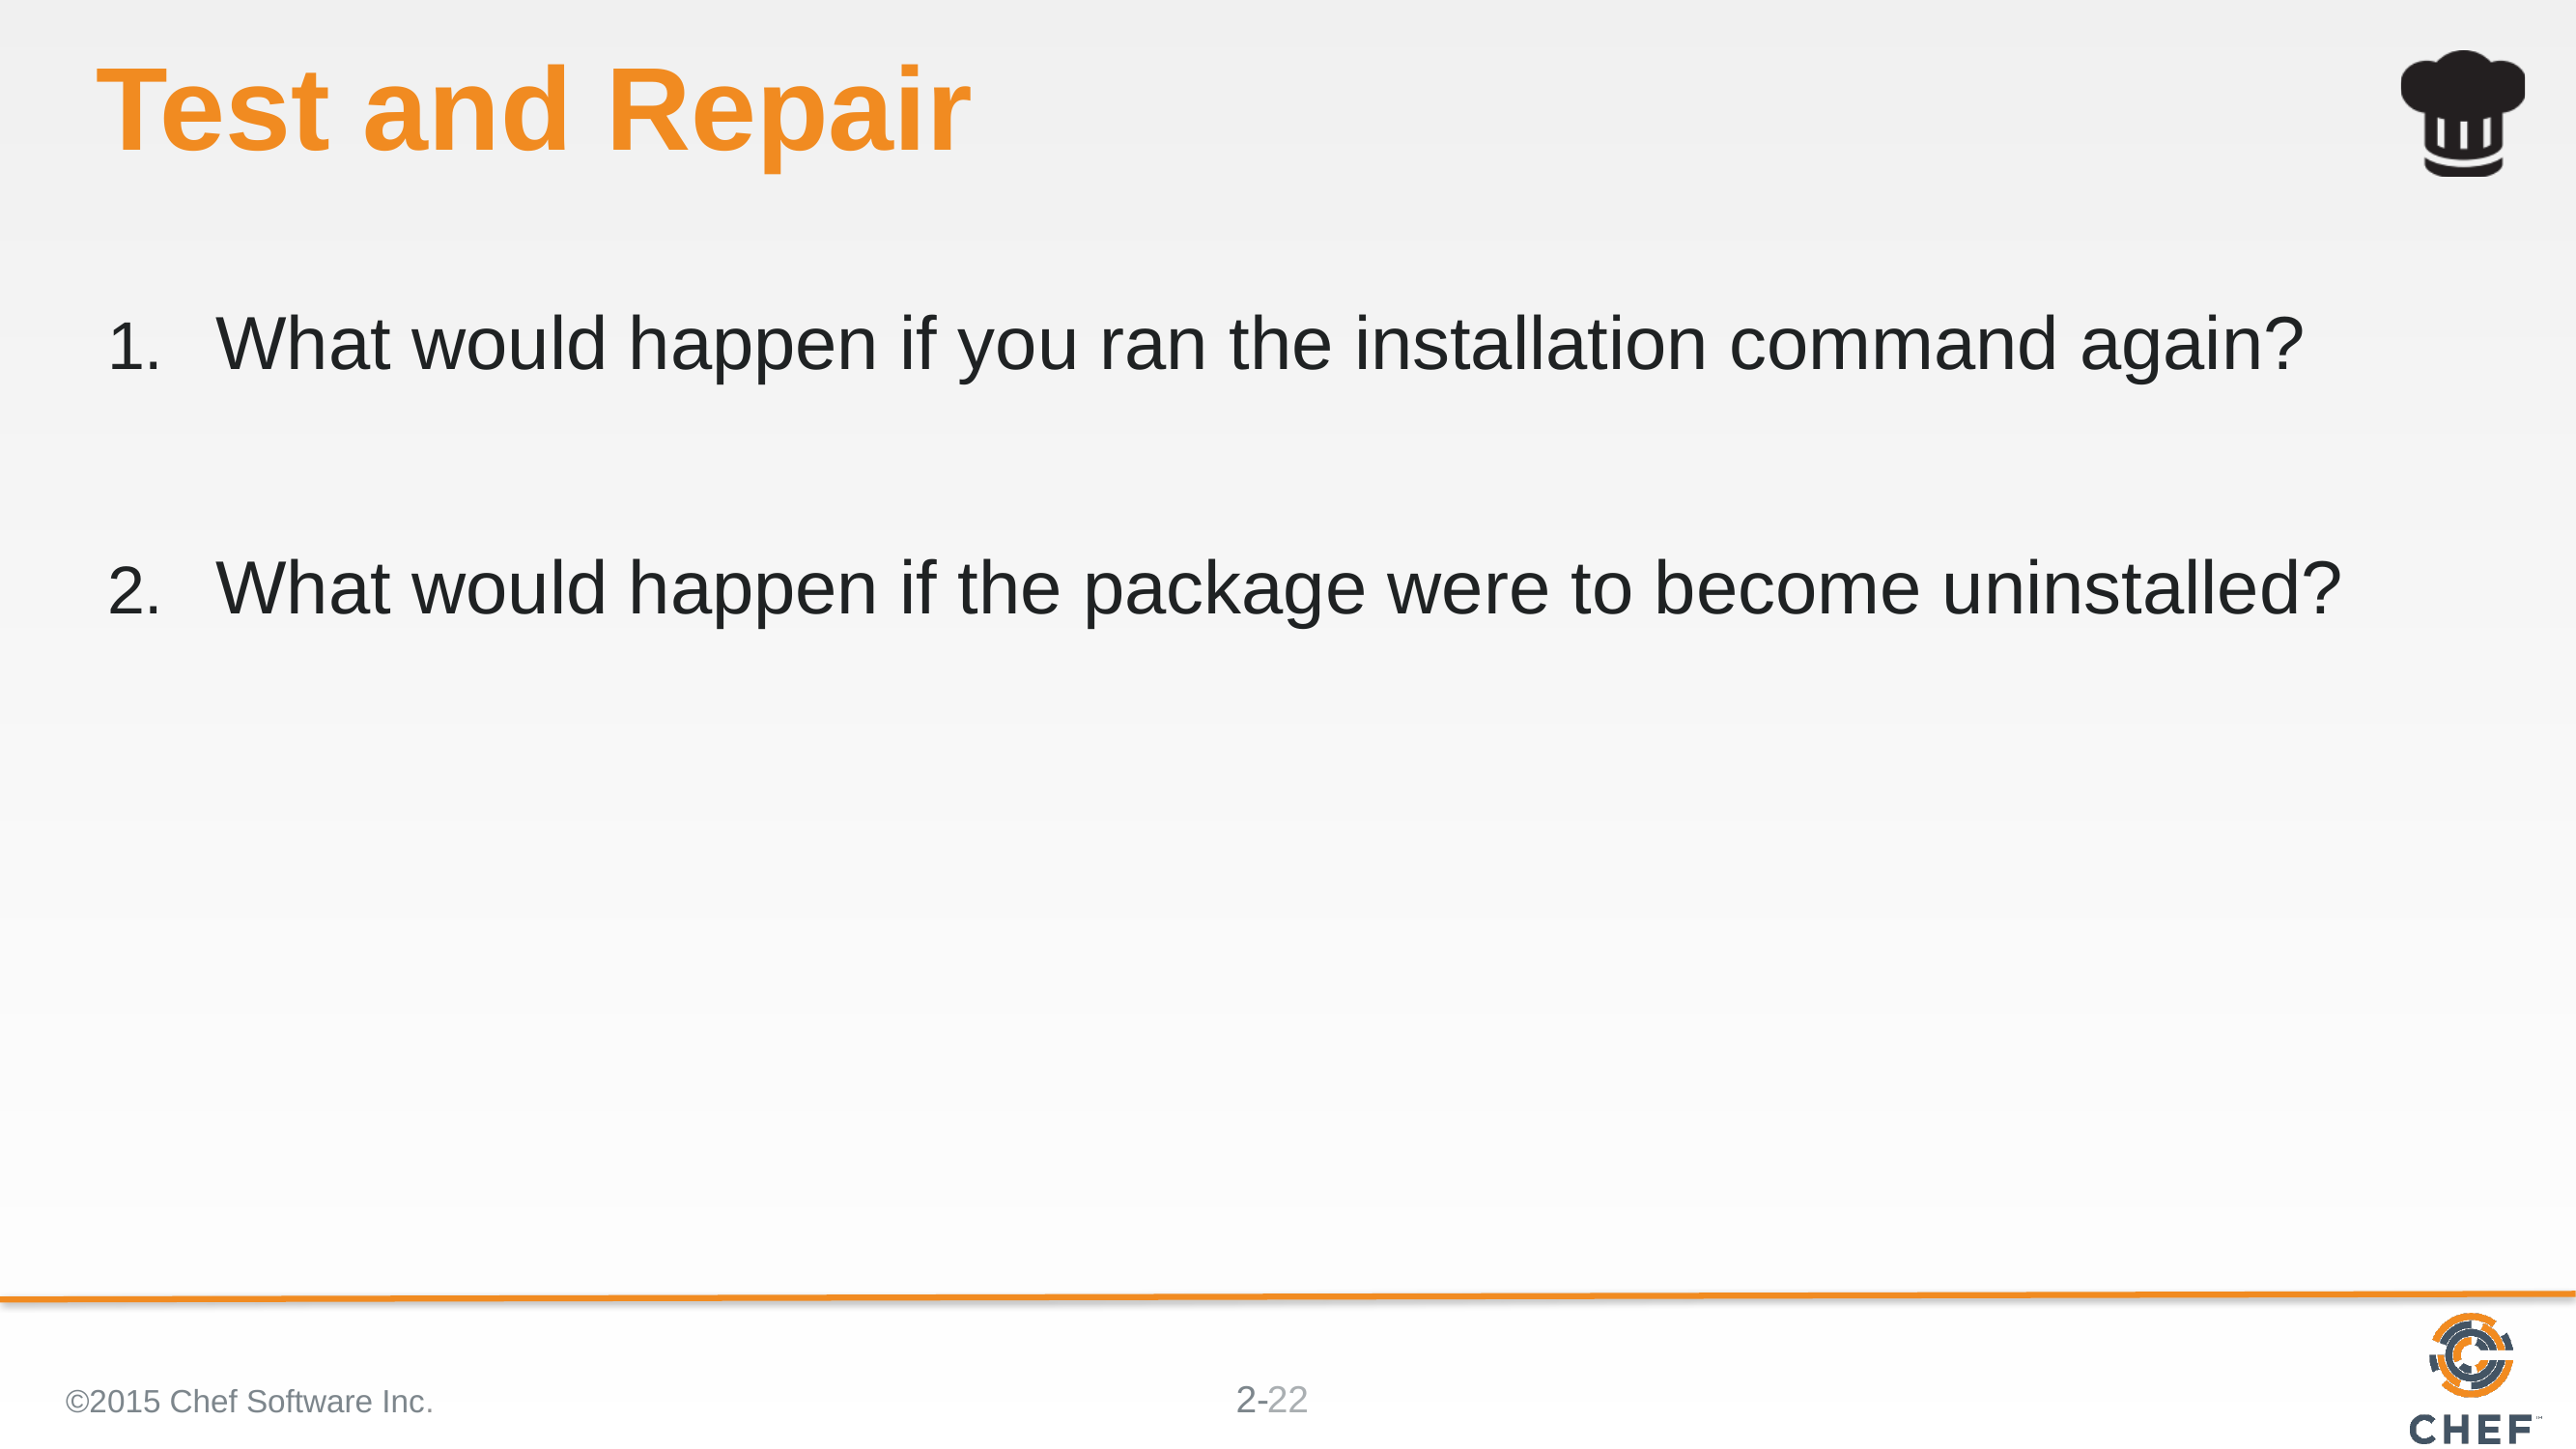

# Test and Repair
What would happen if you ran the installation command again?

What would happen if the package were to become uninstalled?

©2015 Chef Software Inc.
22